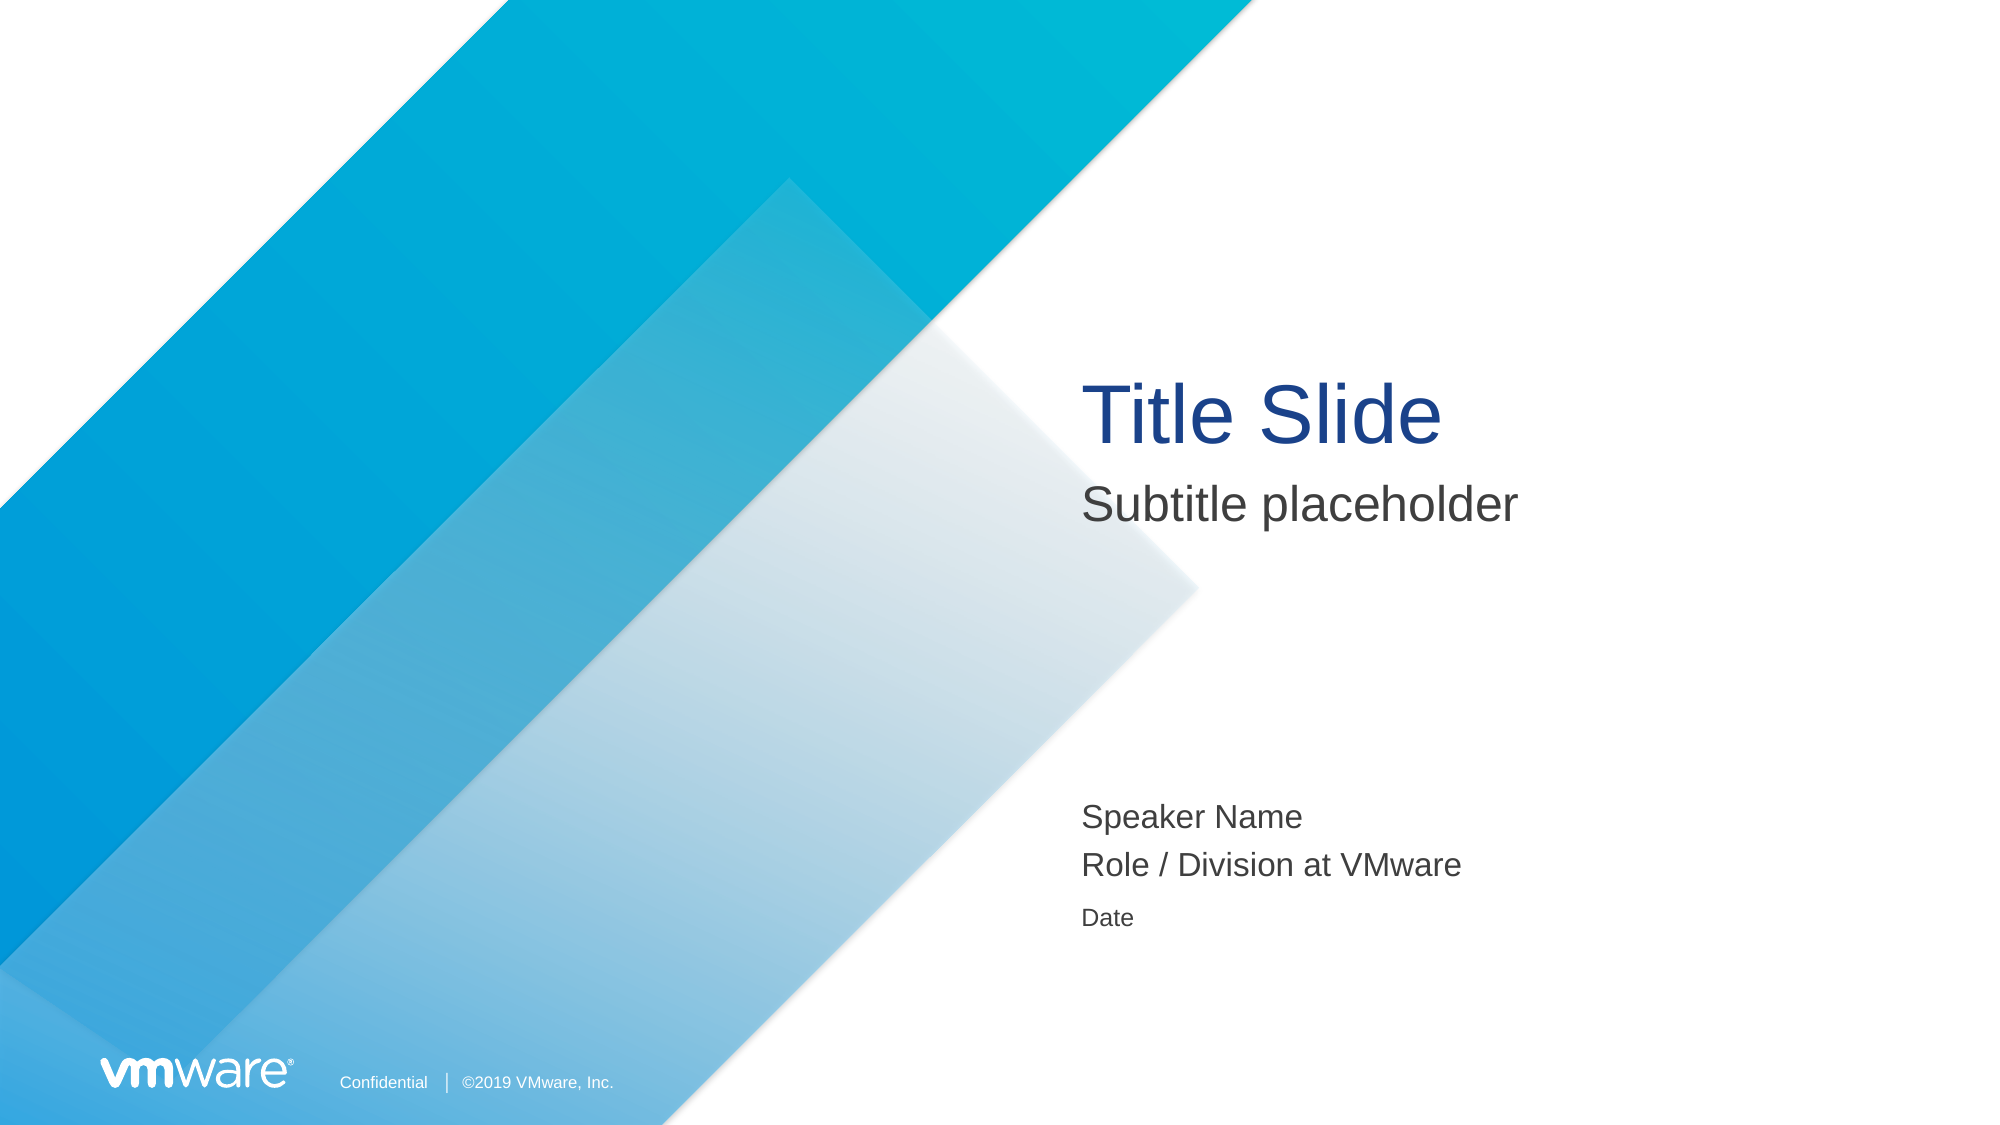

# Title Slide
Subtitle placeholder
Speaker Name
Role / Division at VMware
Date